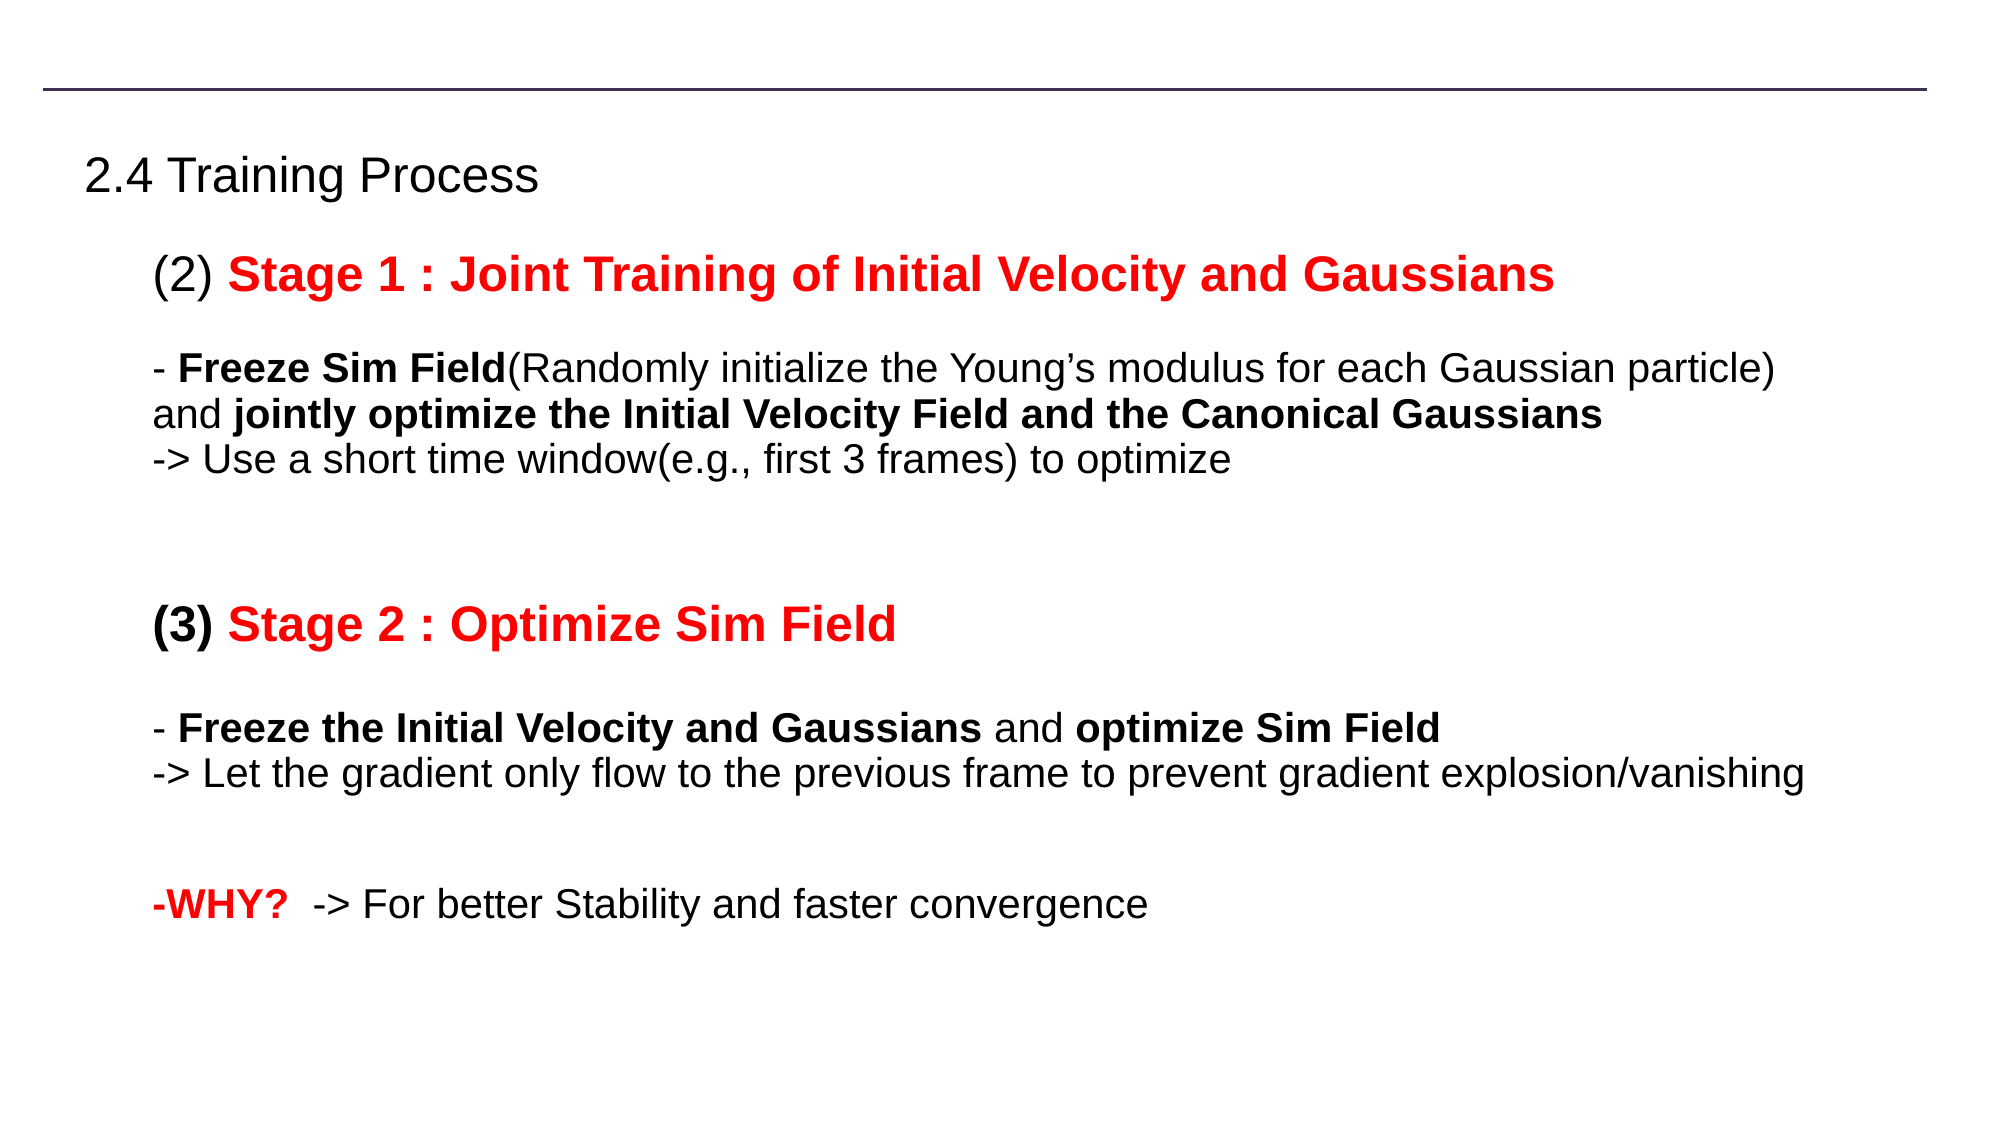

# 2.4 Training Process
(2) Stage 1 : Joint Training of Initial Velocity and Gaussians
- Freeze Sim Field(Randomly initialize the Young’s modulus for each Gaussian particle) and jointly optimize the Initial Velocity Field and the Canonical Gaussians
-> Use a short time window(e.g., first 3 frames) to optimize
(3) Stage 2 : Optimize Sim Field
- Freeze the Initial Velocity and Gaussians and optimize Sim Field
-> Let the gradient only flow to the previous frame to prevent gradient explosion/vanishing

-WHY?  -> For better Stability and faster convergence